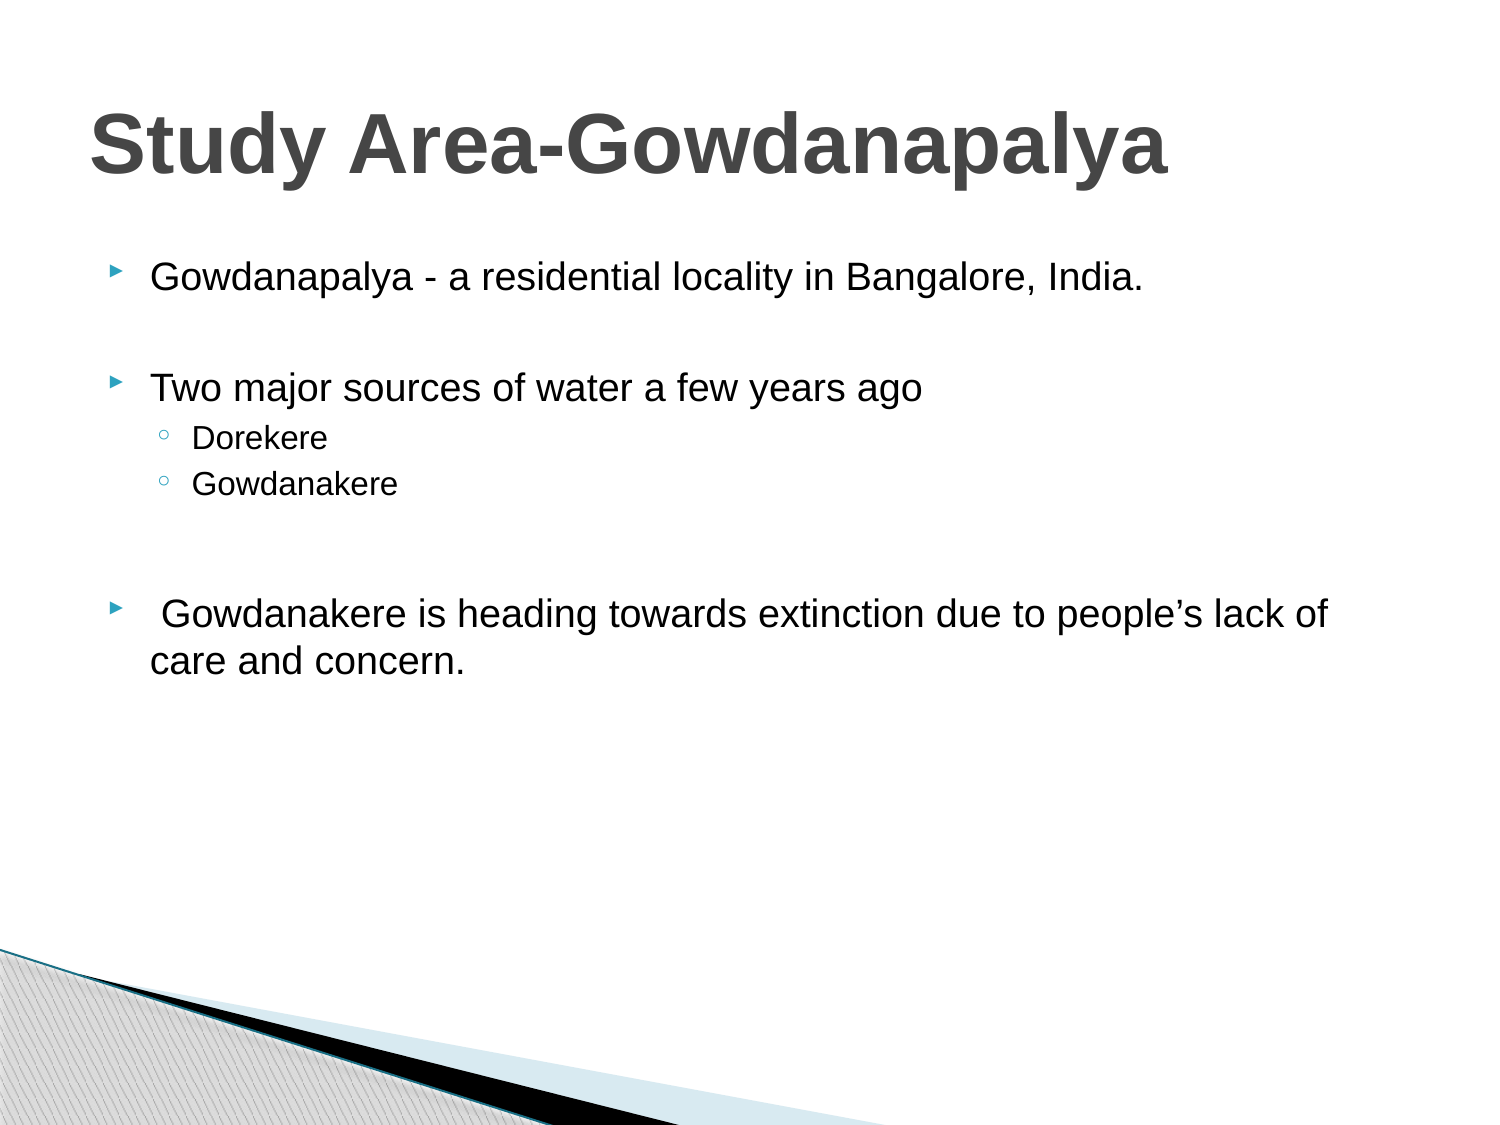

# Study Area-Gowdanapalya
Gowdanapalya - a residential locality in Bangalore, India.

Two major sources of water a few years ago
Dorekere
Gowdanakere

 Gowdanakere is heading towards extinction due to people’s lack of care and concern.